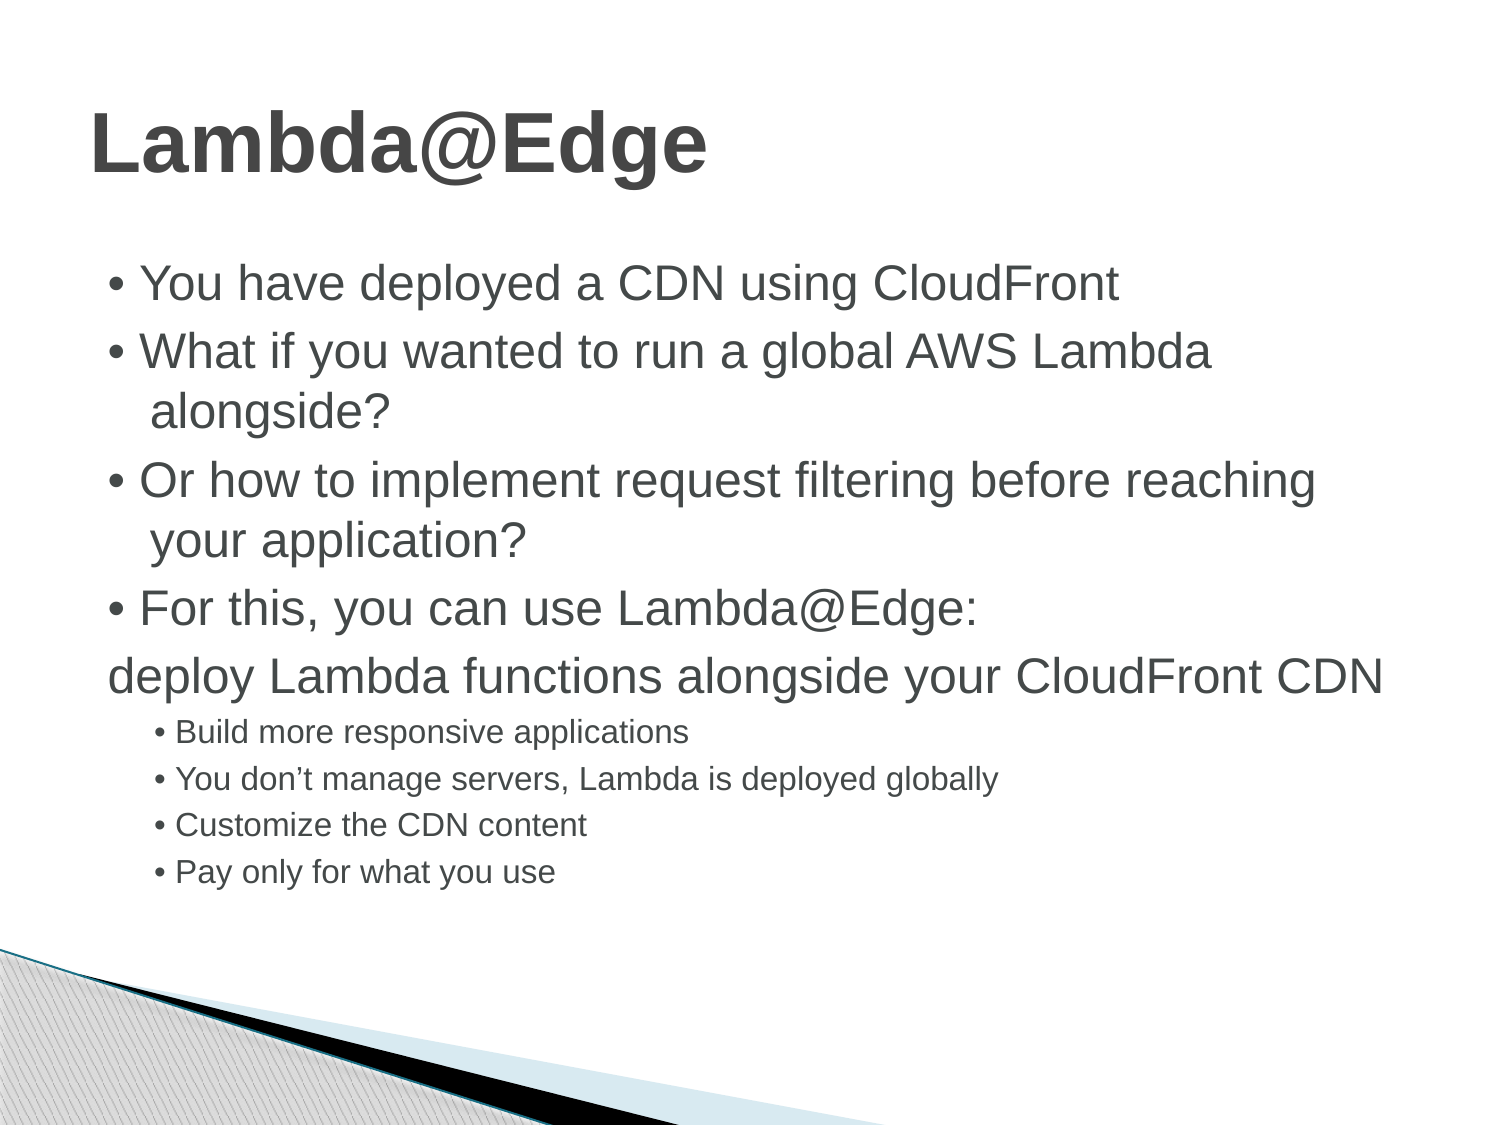

# Lambda@Edge
• You have deployed a CDN using CloudFront
• What if you wanted to run a global AWS Lambda alongside?
• Or how to implement request filtering before reaching your application?
• For this, you can use Lambda@Edge:
deploy Lambda functions alongside your CloudFront CDN
• Build more responsive applications
• You don’t manage servers, Lambda is deployed globally
• Customize the CDN content
• Pay only for what you use